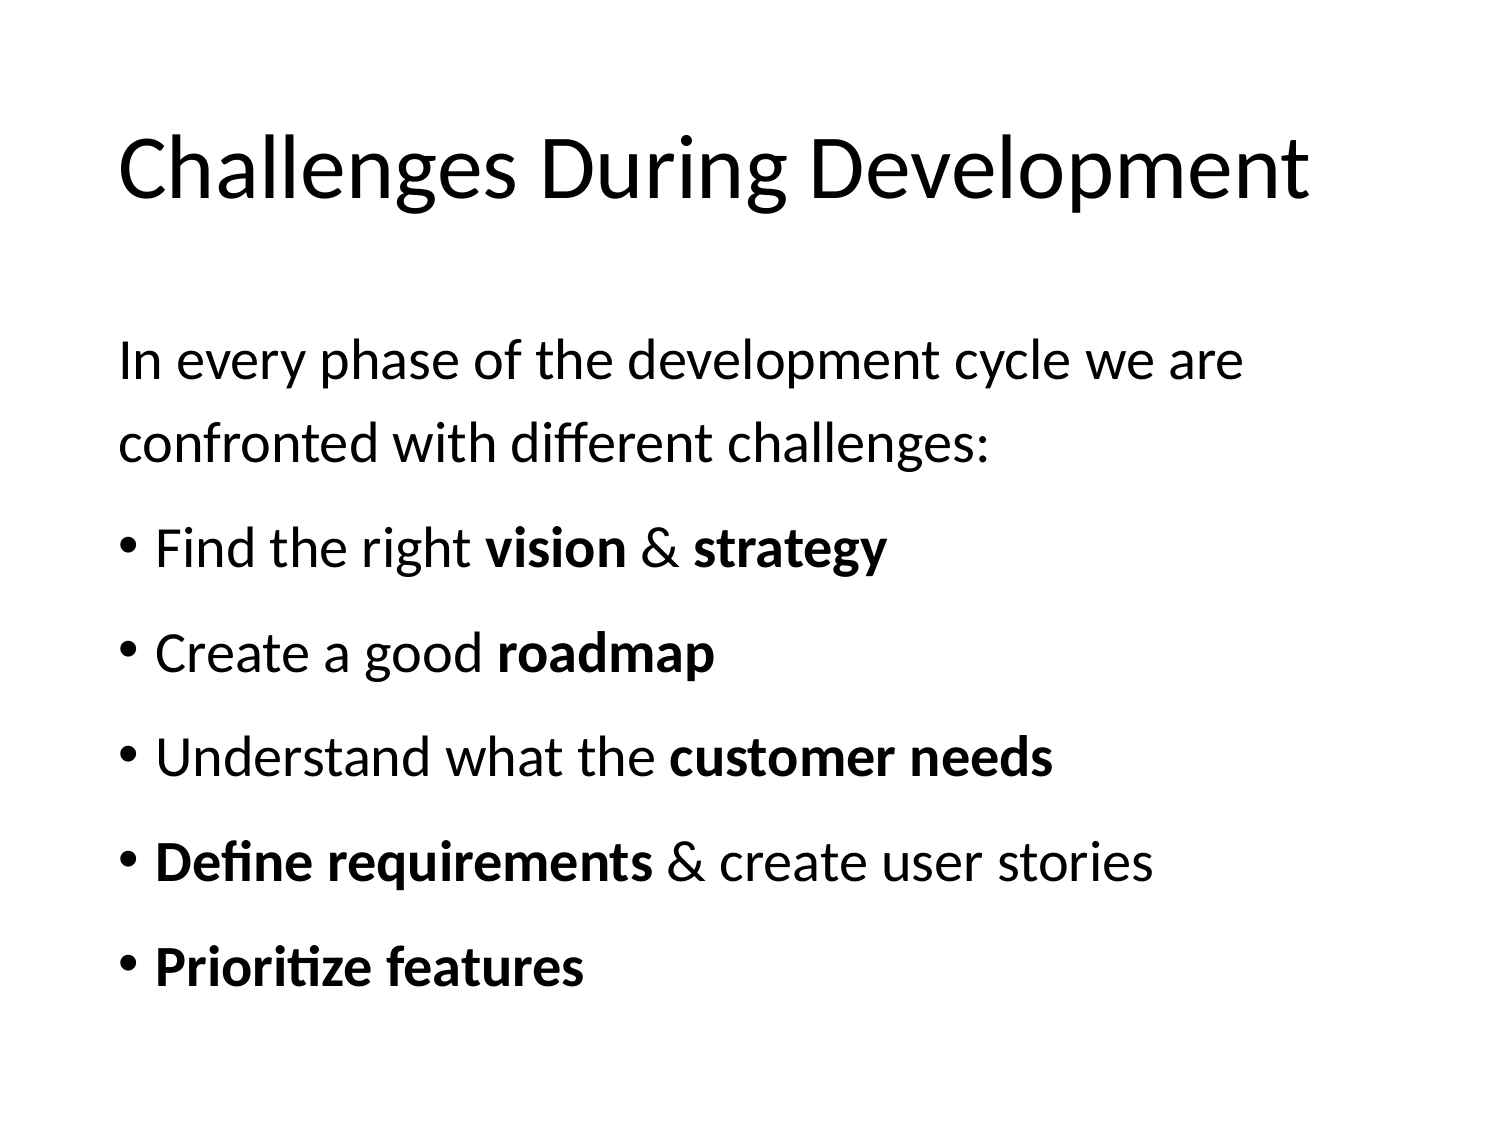

# Challenges During Development
In every phase of the development cycle we are confronted with different challenges:
Find the right vision & strategy
Create a good roadmap
Understand what the customer needs
Define requirements & create user stories
Prioritize features